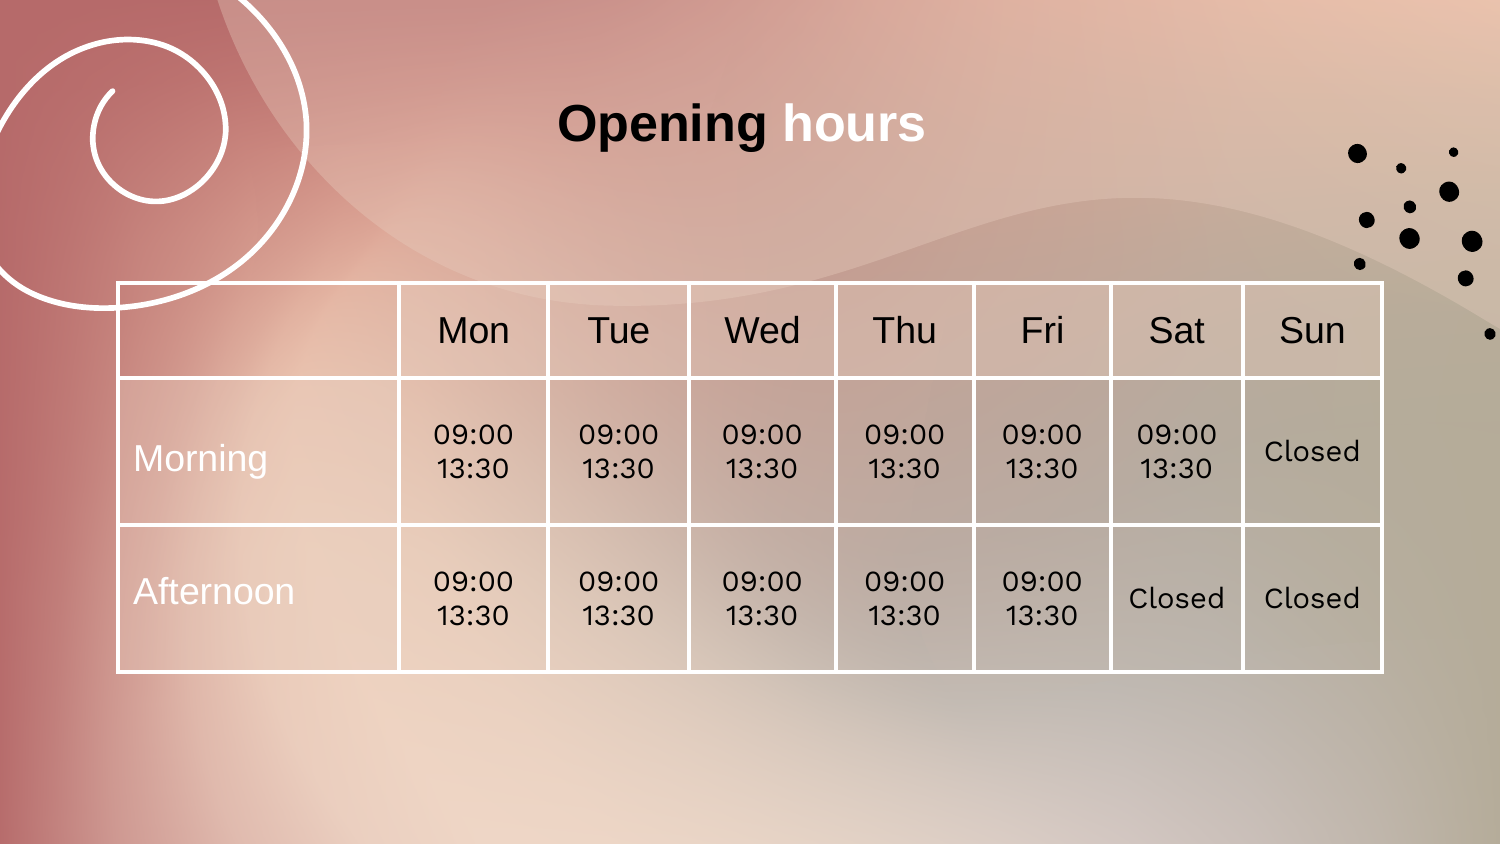

# Opening hours
|  | Mon | Tue | Wed | Thu | Fri | Sat | Sun |
| --- | --- | --- | --- | --- | --- | --- | --- |
| Morning | 09:00 13:30 | 09:00 13:30 | 09:00 13:30 | 09:00 13:30 | 09:00 13:30 | 09:00 13:30 | Closed |
| Afternoon | 09:00 13:30 | 09:00 13:30 | 09:00 13:30 | 09:00 13:30 | 09:00 13:30 | Closed | Closed |